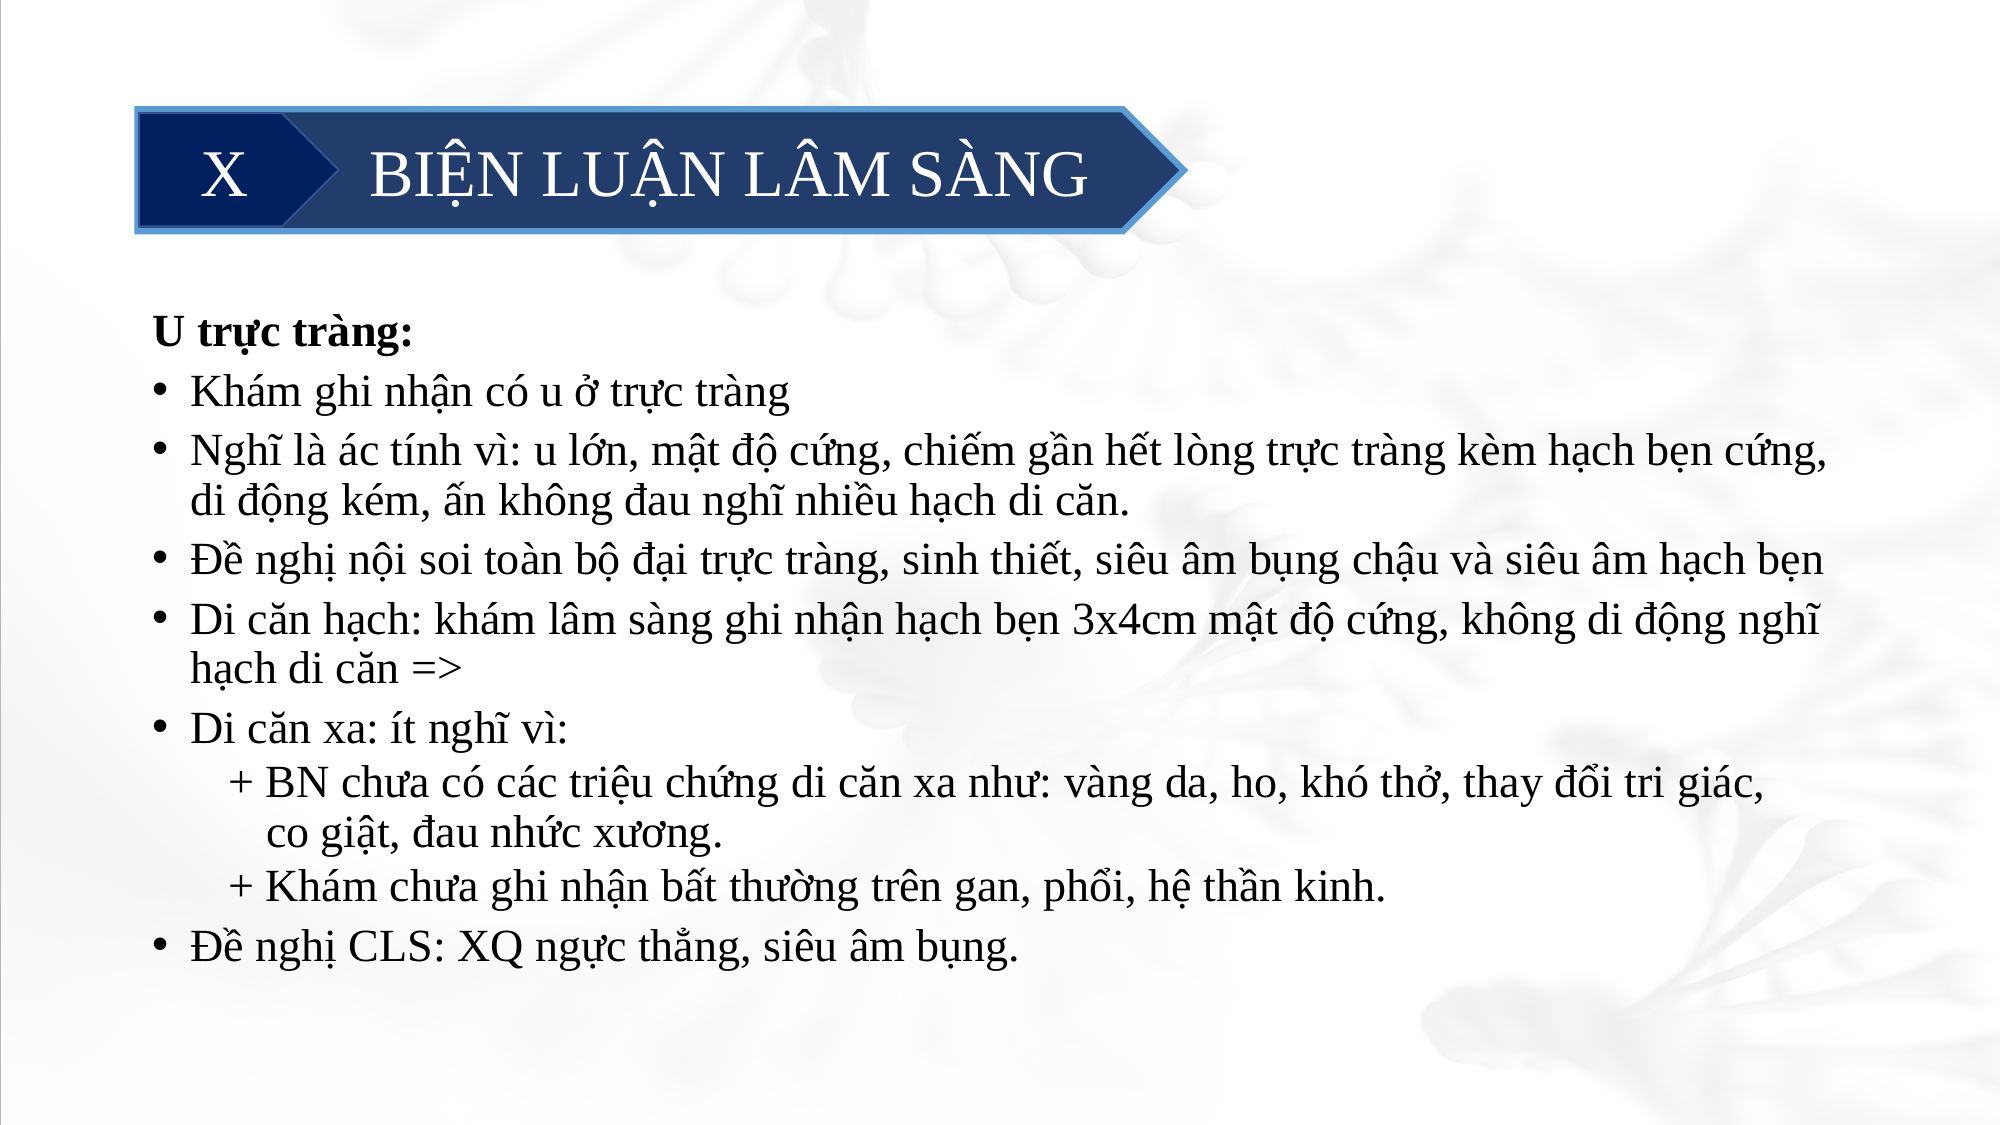

#
	    BIỆN LUẬN LÂM SÀNG
X
U trực tràng:
Khám ghi nhận có u ở trực tràng
Nghĩ là ác tính vì: u lớn, mật độ cứng, chiếm gần hết lòng trực tràng kèm hạch bẹn cứng, di động kém, ấn không đau nghĩ nhiều hạch di căn.
Đề nghị nội soi toàn bộ đại trực tràng, sinh thiết, siêu âm bụng chậu và siêu âm hạch bẹn
Di căn hạch: khám lâm sàng ghi nhận hạch bẹn 3x4cm mật độ cứng, không di động nghĩ hạch di căn =>
Di căn xa: ít nghĩ vì:
+ BN chưa có các triệu chứng di căn xa như: vàng da, ho, khó thở, thay đổi tri giác, co giật, đau nhức xương.
+ Khám chưa ghi nhận bất thường trên gan, phổi, hệ thần kinh.
Đề nghị CLS: XQ ngực thẳng, siêu âm bụng.